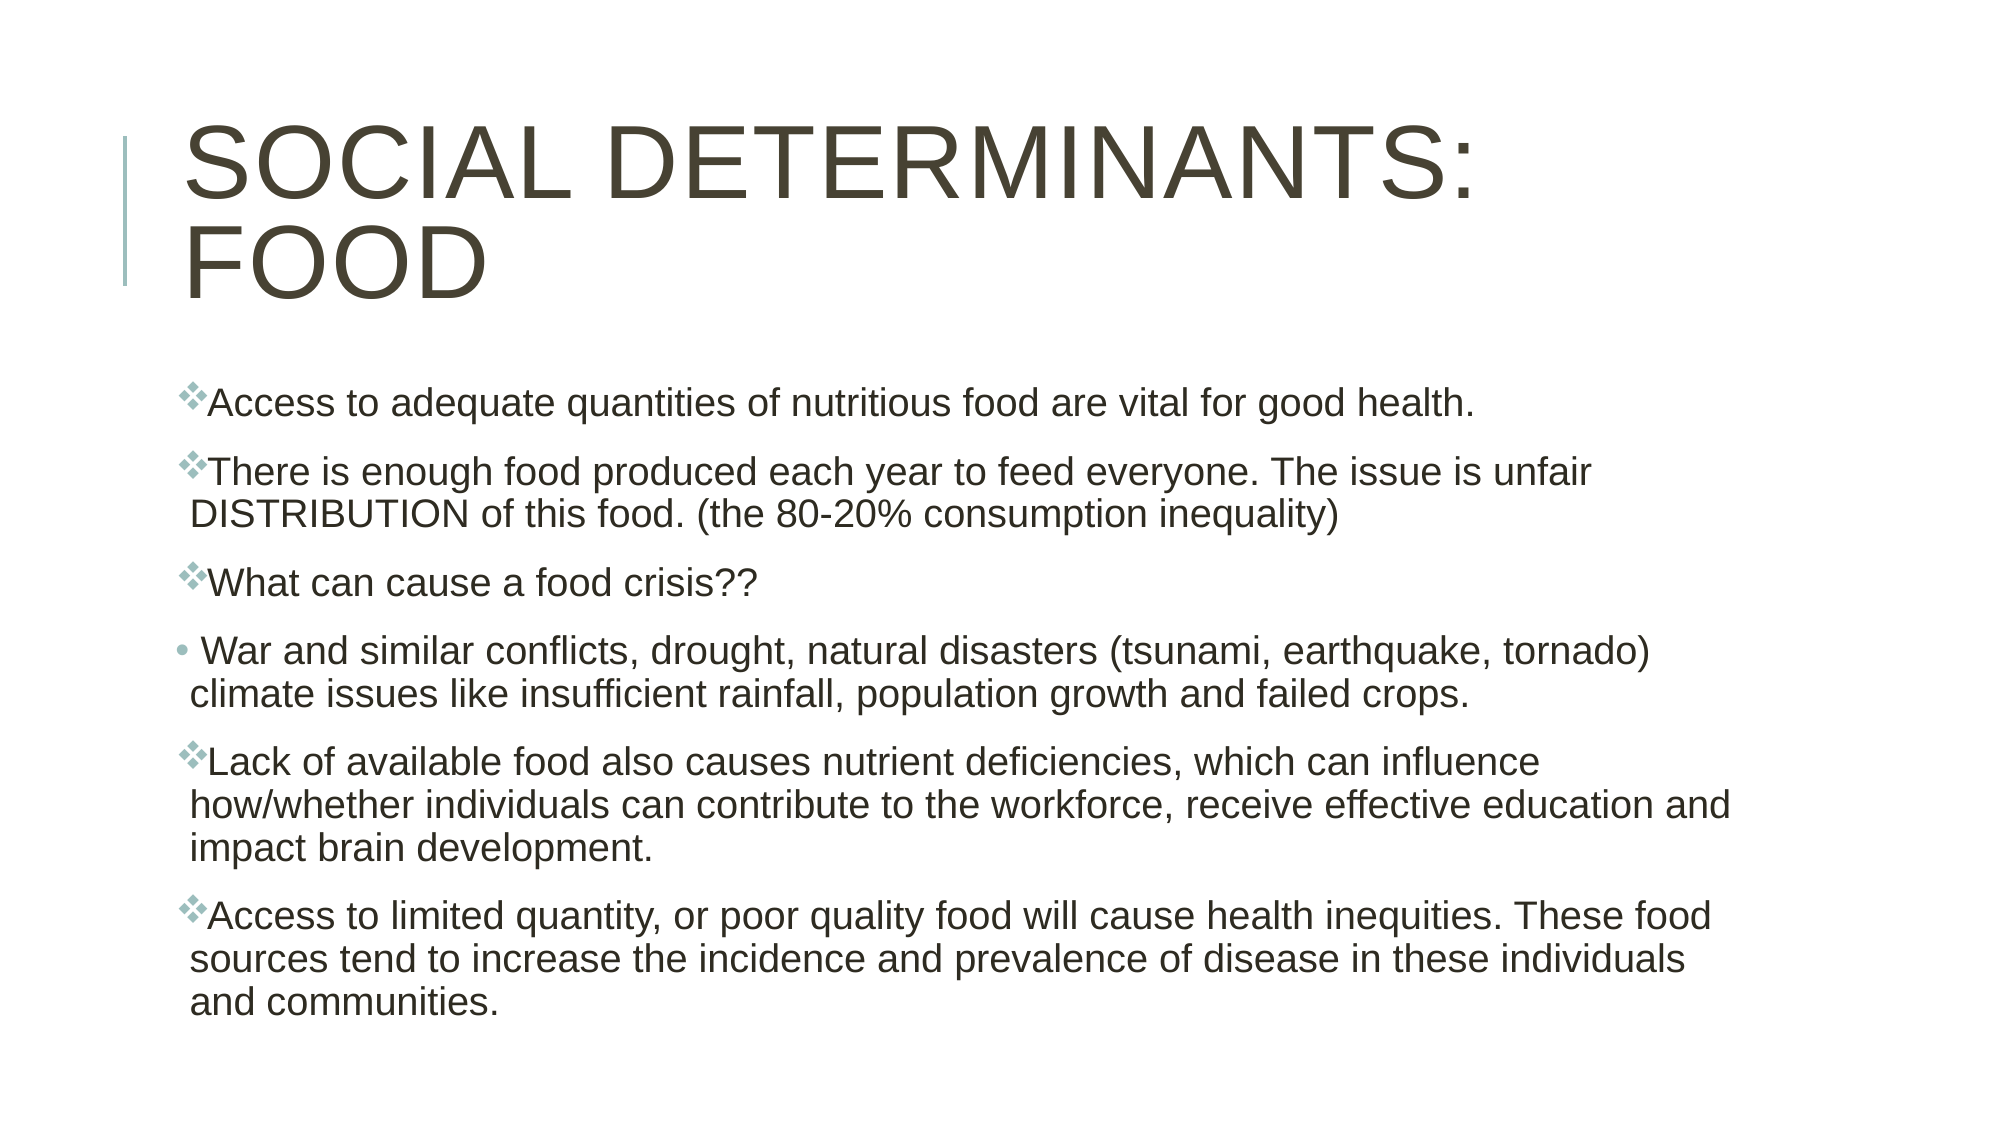

# Social determinants: food
Access to adequate quantities of nutritious food are vital for good health.
There is enough food produced each year to feed everyone. The issue is unfair DISTRIBUTION of this food. (the 80-20% consumption inequality)
What can cause a food crisis??
 War and similar conflicts, drought, natural disasters (tsunami, earthquake, tornado) climate issues like insufficient rainfall, population growth and failed crops.
Lack of available food also causes nutrient deficiencies, which can influence how/whether individuals can contribute to the workforce, receive effective education and impact brain development.
Access to limited quantity, or poor quality food will cause health inequities. These food sources tend to increase the incidence and prevalence of disease in these individuals and communities.